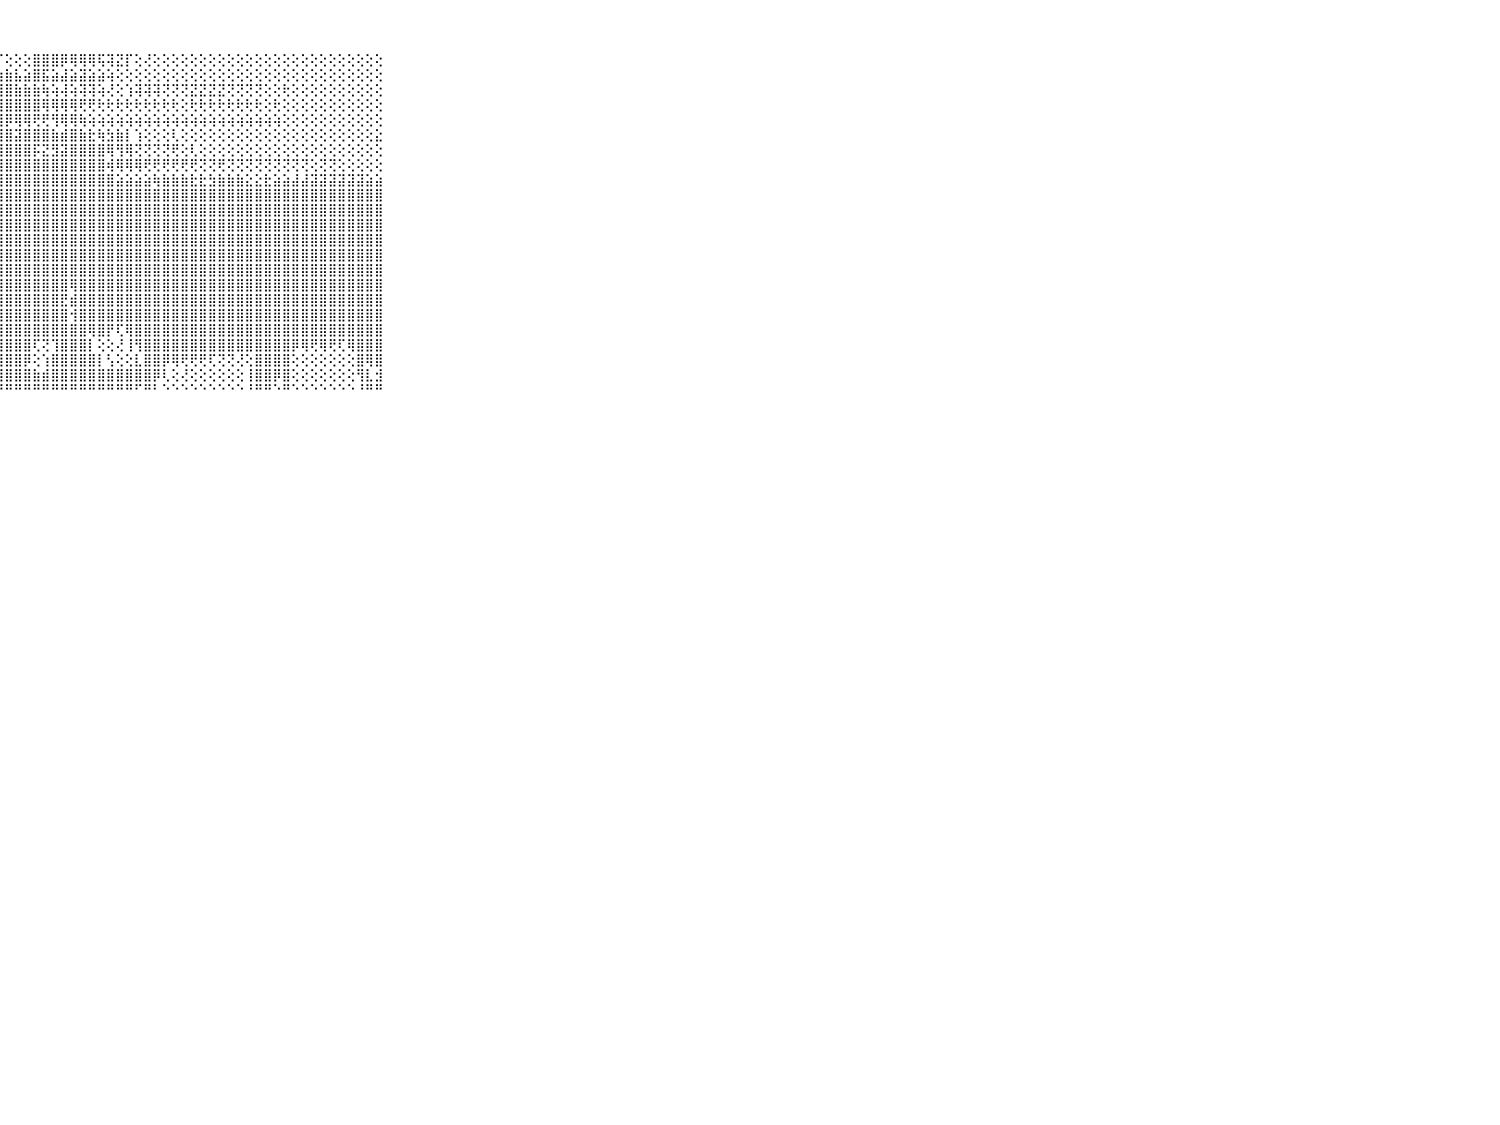

⠀⠀⠀⠀⠀⠀⠀⠀⠀⠀⠀⣿⣿⣿⣿⣿⣿⣿⣿⣿⣿⣿⣿⣿⣿⣿⣿⡏⢕⢕⢕⣿⣿⣿⡿⢿⢿⢿⢯⢽⣝⡏⢕⢜⢕⢕⢕⢕⢕⢕⢕⢕⢕⢕⢕⢕⢕⢕⢕⢕⢕⢕⢕⢕⢕⢕⢕⢕⢕⠀⠀⠀⠀⠀⠀⠀⠀⠀⠀⠀⠀
⠀⠀⠀⠀⠀⠀⠀⠀⠀⠀⠀⣻⣿⣿⣿⣿⣿⢿⣿⣿⣿⣿⣿⣿⣿⣿⣿⣷⣷⣧⣵⣿⣯⣵⣼⣵⣽⣵⣵⢵⢕⢕⢕⢕⢕⢕⢕⢕⢕⢕⢕⢕⢕⢕⢕⢕⢕⢕⢕⢕⢕⢕⢕⢕⢕⢕⢕⢕⢕⠀⠀⠀⠀⠀⠀⠀⠀⠀⠀⠀⠀
⠀⠀⠀⠀⠀⠀⠀⠀⠀⠀⠀⣿⣿⣿⣿⣿⣿⣿⣿⣿⣿⣿⣿⣿⣿⣿⣿⣿⣿⣷⣷⣷⢷⢵⢼⢵⢽⢽⢵⢜⢕⢱⢽⢽⢽⢝⢝⢝⣝⣝⣝⣝⢝⢝⢝⢝⢕⢕⢗⢕⢕⢕⢕⢕⢕⢕⢕⢕⢕⠀⠀⠀⠀⠀⠀⠀⠀⠀⠀⠀⠀
⠀⠀⠀⠀⠀⠀⠀⠀⠀⠀⠀⣿⣿⣻⣿⣻⣻⣿⣿⣿⣿⣿⣿⣿⣿⣿⣿⣿⣿⣿⣿⣿⢿⢿⢿⢿⢟⢟⢗⢗⢗⢗⢗⢗⢗⢗⢗⢕⢗⢗⢗⢗⢗⢗⢗⢗⢕⢗⢕⢕⢕⢕⢕⢕⢕⢕⢕⢕⢕⠀⠀⠀⠀⠀⠀⠀⠀⠀⠀⠀⠀
⠀⠀⠀⠀⠀⠀⠀⠀⠀⠀⠀⣿⣿⣿⣿⣿⣿⣿⣿⣿⣿⣿⣿⣿⣿⣿⣿⣿⡿⢿⢿⢟⢟⢻⢿⢿⢷⢵⢵⢵⢵⢵⢵⢵⢵⢵⢵⢵⢵⢵⢵⢵⢵⢵⢵⢵⢵⢵⢕⢕⢕⢕⢕⢕⢕⢕⢕⢕⢕⠀⠀⠀⠀⠀⠀⠀⠀⠀⠀⠀⠀
⠀⠀⠀⠀⠀⠀⠀⠀⠀⠀⠀⣿⣿⣿⣿⣿⣿⣿⣿⣿⣿⣿⣿⣿⣿⣿⣿⣿⣿⣽⣿⣿⣿⣷⣾⣿⣷⣗⢷⣳⣷⡇⢱⢕⢕⢕⢇⢕⢕⢕⢕⢕⢕⢕⢕⢕⢕⢕⢕⢕⢕⢕⢕⢕⢕⢕⢕⢕⣕⠀⠀⠀⠀⠀⠀⠀⠀⠀⠀⠀⠀
⠀⠀⠀⠀⠀⠀⠀⠀⠀⠀⠀⣿⣿⣿⣿⣿⣿⣿⣿⣿⣿⣿⣿⣿⣿⣿⣿⣿⣿⣿⣿⡯⣝⣻⣽⣿⣿⣿⣿⢿⢻⢿⢝⢝⢝⢝⢟⢕⢇⢕⢕⢕⢕⢕⢕⢕⢕⢕⢕⢕⢕⢕⢕⢕⢕⢕⢕⢕⢕⠀⠀⠀⠀⠀⠀⠀⠀⠀⠀⠀⠀
⠀⠀⠀⠀⠀⠀⠀⠀⠀⠀⠀⣿⣿⣿⣿⣿⣿⣿⣿⣿⣿⣿⣿⣿⣿⣿⣿⣿⣿⣿⣿⣿⣿⣿⣿⣿⣿⣿⣿⢾⢿⢿⢿⢟⢟⢟⢟⢟⢟⢝⢝⢟⢝⢝⢝⢝⢝⢝⢝⢝⢝⢕⢝⢝⢕⢕⢕⢕⢕⠀⠀⠀⠀⠀⠀⠀⠀⠀⠀⠀⠀
⠀⠀⠀⠀⠀⠀⠀⠀⠀⠀⠀⣿⣿⣿⣿⣿⣿⣿⣿⣿⣿⣿⣿⣿⣿⣿⣿⣿⣿⣿⣿⣿⣿⣿⣿⣿⣿⣿⣿⣿⣵⣵⣵⣵⢷⣷⣷⣷⣗⣗⣳⣷⣷⣷⣕⣕⣗⣵⣵⣼⣼⣽⣽⣽⣽⣽⣽⣵⣵⠀⠀⠀⠀⠀⠀⠀⠀⠀⠀⠀⠀
⠀⠀⠀⠀⠀⠀⠀⠀⠀⠀⠀⣿⣿⣿⣿⣿⣿⣿⣿⣿⣿⣿⣿⣿⣿⣿⣿⣿⣿⣿⣿⣿⣿⣿⣿⣿⣿⣿⣿⣿⣿⣿⣿⣿⣿⣿⣿⣿⣿⣿⣿⣿⣿⣿⣿⣿⣿⣿⣿⣿⣿⣿⣿⣿⣿⣿⣿⣿⣿⠀⠀⠀⠀⠀⠀⠀⠀⠀⠀⠀⠀
⠀⠀⠀⠀⠀⠀⠀⠀⠀⠀⠀⣿⣿⣿⣿⣿⣿⣿⣿⣿⣿⣿⣿⣿⣿⣿⣿⣿⣿⣿⣿⣿⣿⣿⣿⣿⣿⣿⣿⣿⣿⣿⣿⣿⣿⣿⣿⣿⣿⣿⣿⣿⣿⣿⣿⣿⣿⣿⣿⣿⣿⣿⣿⣿⣿⣿⣿⣿⣿⠀⠀⠀⠀⠀⠀⠀⠀⠀⠀⠀⠀
⠀⠀⠀⠀⠀⠀⠀⠀⠀⠀⠀⣿⣿⣿⣿⣿⣿⣿⣿⣿⣿⣿⣿⣿⣿⣿⣿⣿⣿⣿⣿⣿⣿⣿⣿⣿⣿⣿⣿⣿⣿⣿⣿⣿⣿⣿⣿⣿⣿⣿⣿⣿⣿⣿⣿⣿⣿⣿⣿⣿⣿⣿⣿⣿⣿⣿⣿⣿⣿⠀⠀⠀⠀⠀⠀⠀⠀⠀⠀⠀⠀
⠀⠀⠀⠀⠀⠀⠀⠀⠀⠀⠀⣿⣿⣿⣿⣿⣿⣿⣿⣿⣿⣿⣿⣿⣿⣿⣿⣿⣿⣿⣿⣿⣿⣿⣿⣿⣿⣿⣿⣿⣿⣿⣿⣿⣿⣿⣿⣿⣿⣿⣿⣿⣿⣿⣿⣿⣿⣿⣿⣿⣿⣿⣿⣿⣿⣿⣿⣿⣿⠀⠀⠀⠀⠀⠀⠀⠀⠀⠀⠀⠀
⠀⠀⠀⠀⠀⠀⠀⠀⠀⠀⠀⣿⣿⣿⣿⣿⣿⣿⣿⣿⣿⣿⣿⣿⣿⣿⣿⣿⣿⣿⣿⣿⣿⣿⣿⣿⣿⣿⣿⣿⣿⣿⣿⣿⣿⣿⣿⣿⣿⣿⣿⣿⣿⣿⣿⣿⣿⣿⣿⣿⣿⣿⣿⣿⣿⣿⣿⣿⣿⠀⠀⠀⠀⠀⠀⠀⠀⠀⠀⠀⠀
⠀⠀⠀⠀⠀⠀⠀⠀⠀⠀⠀⣿⣿⣿⣿⣿⣿⣿⣿⣿⣿⣿⣿⣿⣿⣿⣿⣿⣿⣿⣿⣿⣿⣿⣿⣿⣿⣿⣿⣿⣿⣿⣿⣿⣿⣿⣿⣿⣿⣿⣿⣿⣿⣿⣿⣿⣿⣿⣿⣿⣿⣿⣿⣿⣿⣿⣿⣿⣿⠀⠀⠀⠀⠀⠀⠀⠀⠀⠀⠀⠀
⠀⠀⠀⠀⠀⠀⠀⠀⠀⠀⠀⣿⣿⣿⣿⣿⣿⣿⣿⣿⣿⣿⣿⣿⣿⣿⣿⣿⣿⣿⣿⣿⣿⣿⣿⢿⣿⣿⣿⣿⣿⣿⣿⣿⣿⣿⣿⣿⣿⣿⣿⣿⣿⣿⣿⣿⣿⣿⣿⣿⣿⣿⣿⣿⣿⣿⣿⣿⣿⠀⠀⠀⠀⠀⠀⠀⠀⠀⠀⠀⠀
⠀⠀⠀⠀⠀⠀⠀⠀⠀⠀⠀⣿⣿⣿⣿⣿⣿⣿⣿⣿⣿⣿⣿⣿⣿⣿⣿⣿⣿⣿⣿⣿⣿⣿⣟⣾⣿⣿⣿⣿⣿⣿⣿⣿⣿⣿⣿⣿⣿⣿⣿⣿⣿⣿⣿⣿⣿⣿⣿⣿⣿⣿⣿⣿⣿⣿⣿⣿⣿⠀⠀⠀⠀⠀⠀⠀⠀⠀⠀⠀⠀
⠀⠀⠀⠀⠀⠀⠀⠀⠀⠀⠀⣿⣿⣿⣿⣿⣿⣿⣿⣿⣿⣿⣿⣿⣿⣿⣿⣿⣿⣿⣿⣿⣿⣿⣿⢺⣿⣿⣿⣿⣿⣿⣿⣿⣿⣿⣿⣿⣿⣿⣿⣿⣿⣿⣿⣿⣿⣿⣿⣿⣿⣿⣿⣿⣿⣿⣿⣿⣿⠀⠀⠀⠀⠀⠀⠀⠀⠀⠀⠀⠀
⠀⠀⠀⠀⠀⠀⠀⠀⠀⠀⠀⣿⣿⣿⣿⣿⣿⣿⣿⣿⣿⣿⣿⣿⣿⣿⣿⣿⣿⣿⣿⣿⣿⣿⣿⣿⣿⢿⣿⡟⢏⢿⣿⣿⣿⣿⣿⣿⣿⣿⣿⣿⣿⣿⣿⣿⣿⣿⣿⣿⣿⣿⣿⣿⣿⣿⣿⣿⣿⠀⠀⠀⠀⠀⠀⠀⠀⠀⠀⠀⠀
⠀⠀⠀⠀⠀⠀⠀⠀⠀⠀⠀⣿⣿⣿⣿⣿⣿⣿⣿⣿⣿⣿⣿⣿⣿⣿⣿⣿⣿⣿⣿⢏⢝⢹⣿⣿⣿⡇⢕⢕⢜⢸⢻⣿⣿⣿⣿⣿⣿⣿⣿⣿⣿⣿⣿⣿⣿⣿⣿⡿⢿⢟⢿⢟⢏⢿⣿⣿⣿⠀⠀⠀⠀⠀⠀⠀⠀⠀⠀⠀⠀
⠀⠀⠀⠀⠀⠀⠀⠀⠀⠀⠀⣿⣿⣿⣿⣿⣿⣿⣿⣿⣿⣿⣿⣿⣿⣿⣿⣿⣿⣿⡿⢕⢱⣿⣿⣿⣿⣿⡇⢣⢕⢕⣇⣿⣿⡿⢿⢟⢟⢟⢏⢝⢝⢜⢕⣿⣿⣿⣿⢕⢕⢕⢕⢕⢕⢕⣿⢿⣿⠀⠀⠀⠀⠀⠀⠀⠀⠀⠀⠀⠀
⠀⠀⠀⠀⠀⠀⠀⠀⠀⠀⠀⣿⣿⣿⣿⣿⣿⣿⣿⣿⣿⣿⣿⣿⣿⣿⣿⣿⣿⣿⣿⣷⣾⣿⣿⣿⣿⣿⣿⣿⣿⣿⣿⣿⡿⢇⢕⢜⢕⢕⢕⢕⢕⢕⢸⣿⣿⡿⣿⢕⢕⢕⢕⢕⢕⢕⢻⣇⣺⠀⠀⠀⠀⠀⠀⠀⠀⠀⠀⠀⠀
⠀⠀⠀⠀⠀⠀⠀⠀⠀⠀⠀⠛⠛⠛⠛⠛⠛⠛⠛⠛⠛⠛⠛⠛⠛⠛⠛⠛⠛⠛⠛⠛⠛⠛⠛⠛⠛⠛⠛⠛⠛⠛⠋⠛⠃⠑⠑⠑⠑⠑⠑⠑⠑⠑⠘⠛⠛⠑⠛⠑⠑⠑⠑⠑⠑⠑⠘⠛⠛⠀⠀⠀⠀⠀⠀⠀⠀⠀⠀⠀⠀